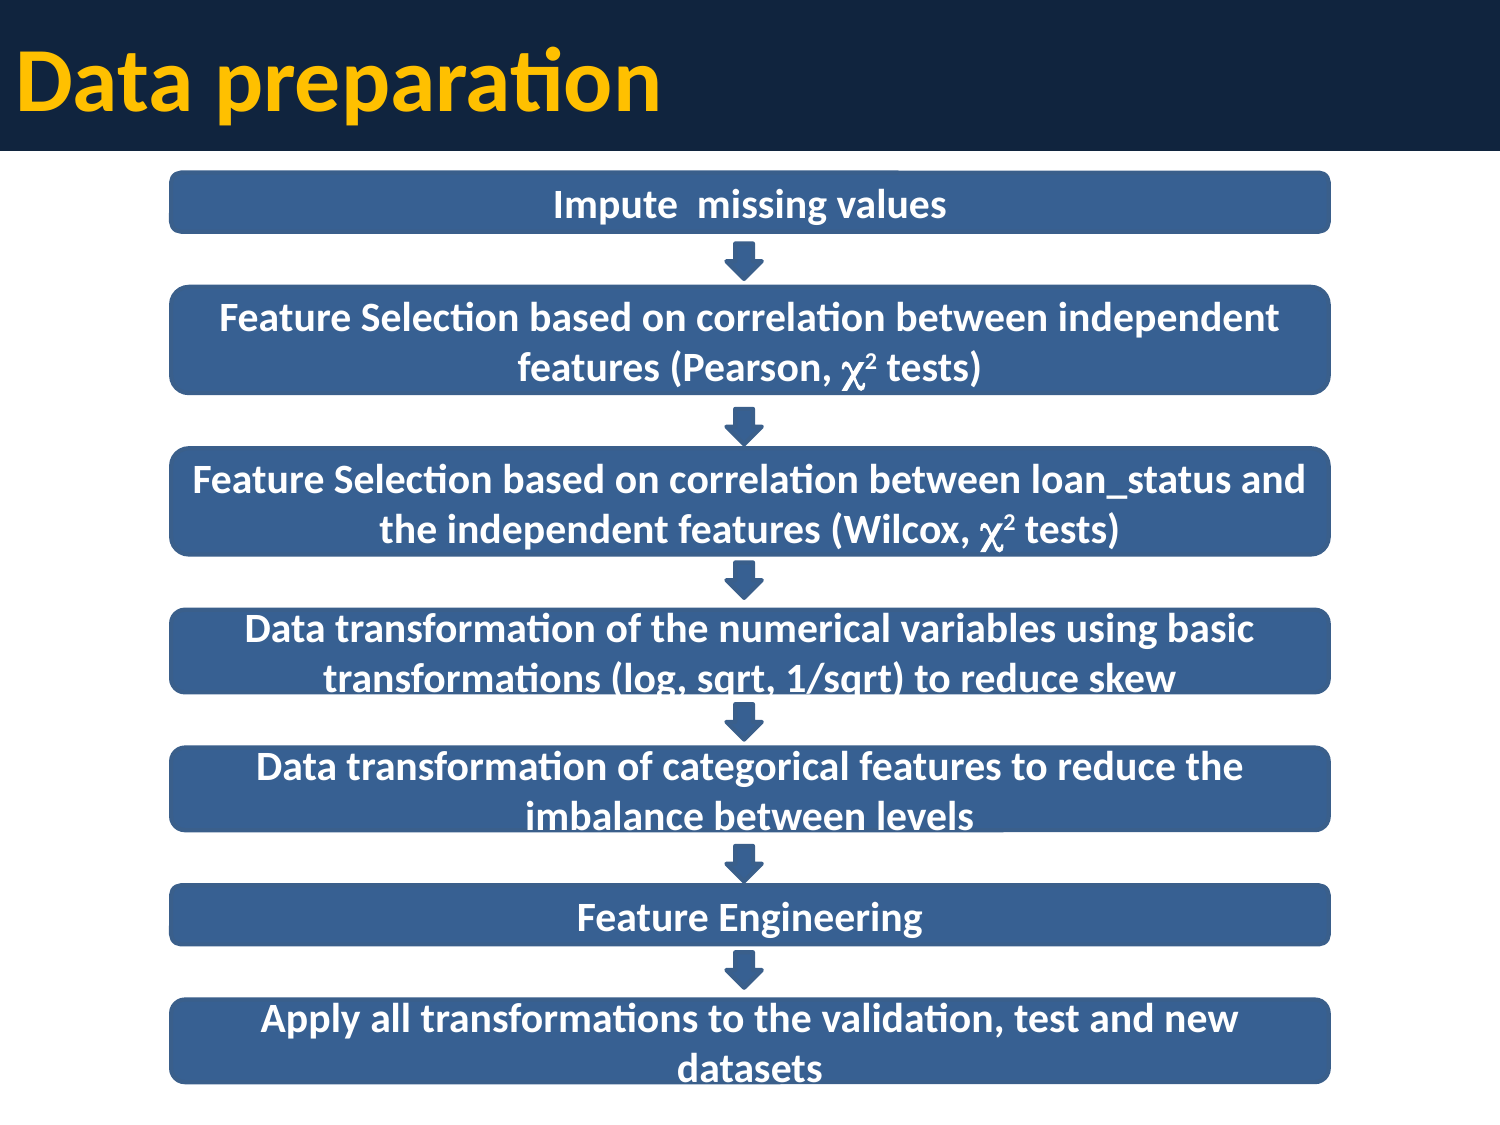

# Data preparation

Impute  missing values

Feature Selection based on correlation between independent features (Pearson, χ2 tests)

Feature Selection based on correlation between loan_status and the independent features (Wilcox, χ2 tests)

Data transformation of the numerical variables using basic transformations (log, sqrt, 1/sqrt) to reduce skew

Data transformation of categorical features to reduce the imbalance between levels

Feature Engineering

Apply all transformations to the validation, test and new datasets